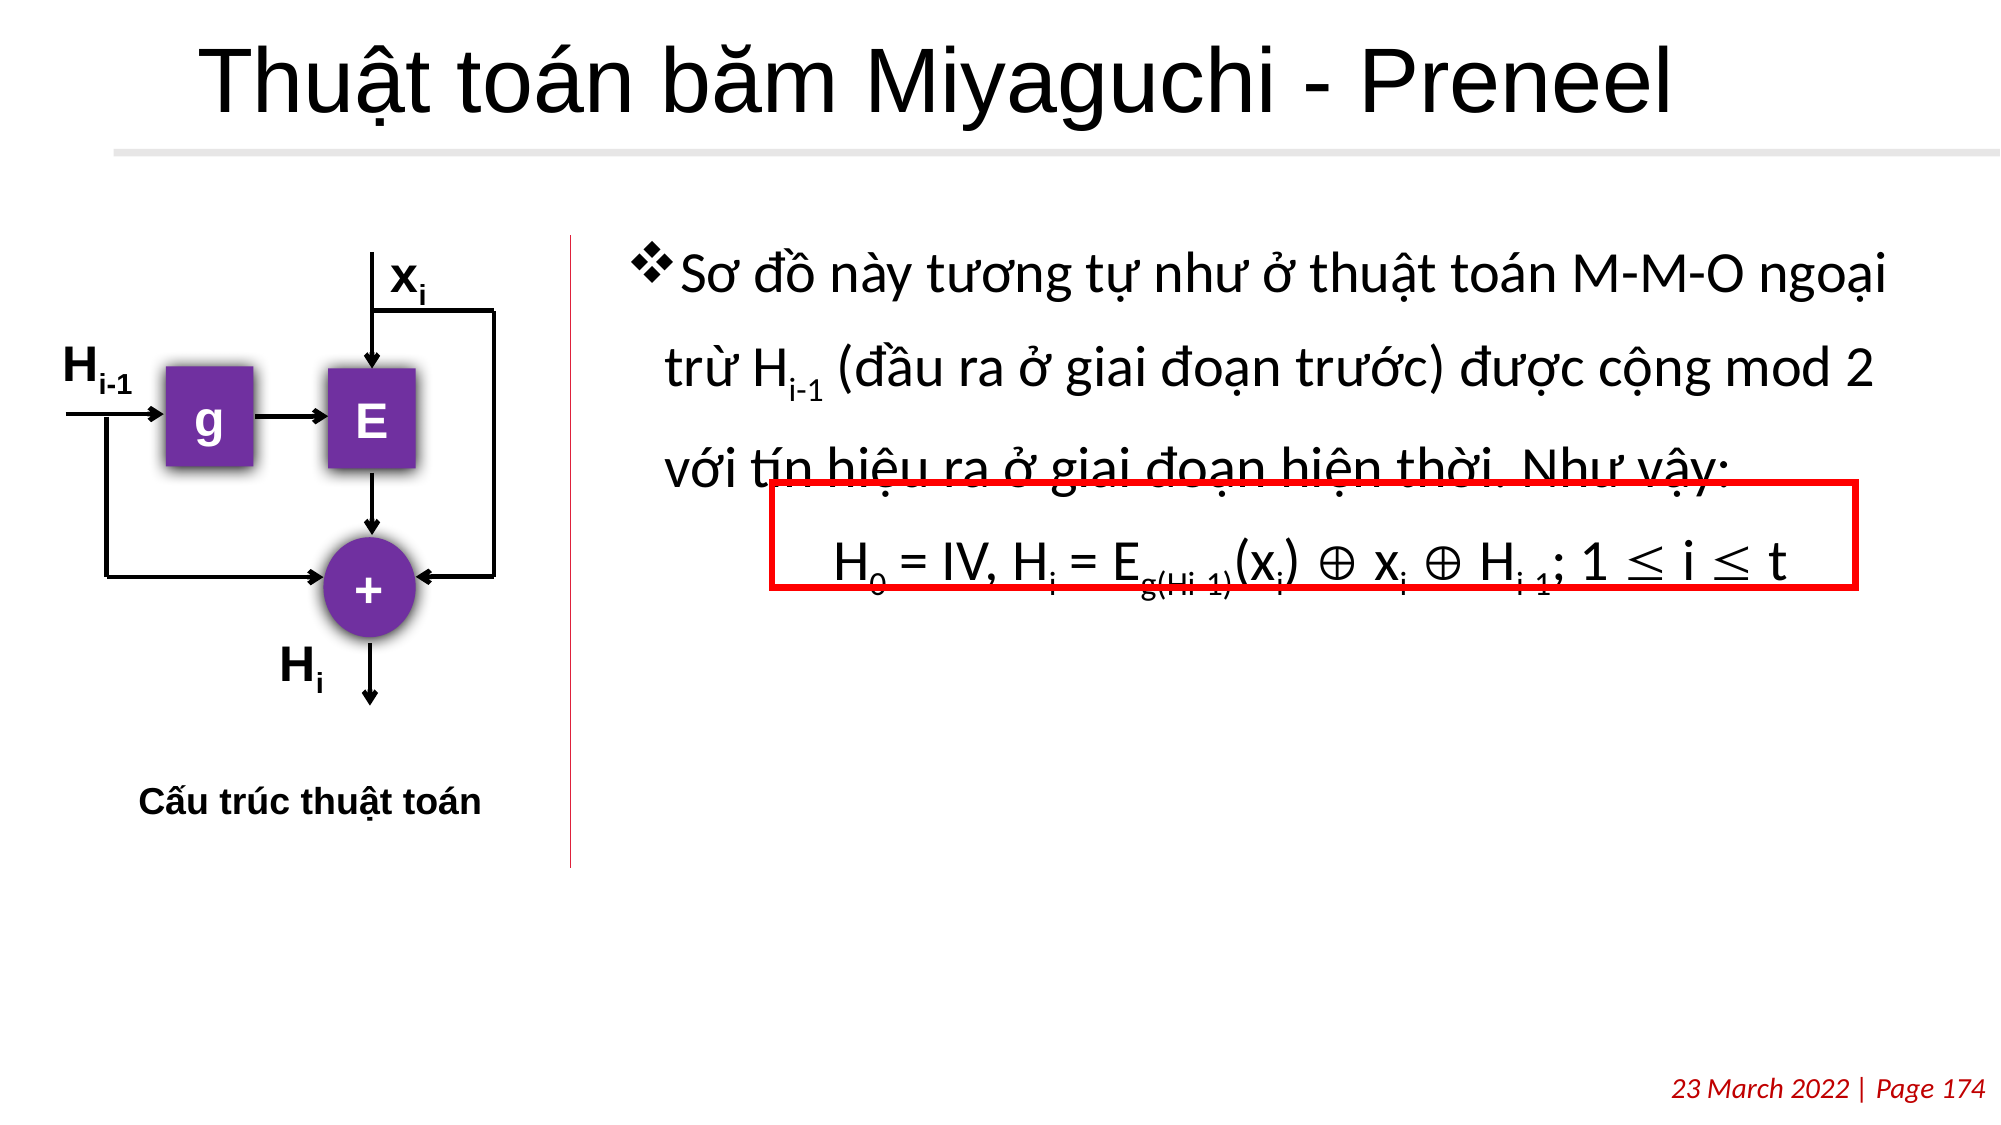

# Thuật toán băm Miyaguchi - Preneel
Sơ đồ này tương tự như ở thuật toán M-M-O ngoại trừ Hi-1 (đầu ra ở giai đoạn trước) được cộng mod 2 với tín hiệu ra ở giai đoạn hiện thời. Như vậy:
H0 = IV, Hi = Eg(Hi-1)(xi) ⊕ xi ⊕ Hi-1; 1 ≤ i ≤ t
xi
Hi-1
g
E

+
Hi
Cấu trúc thuật toán